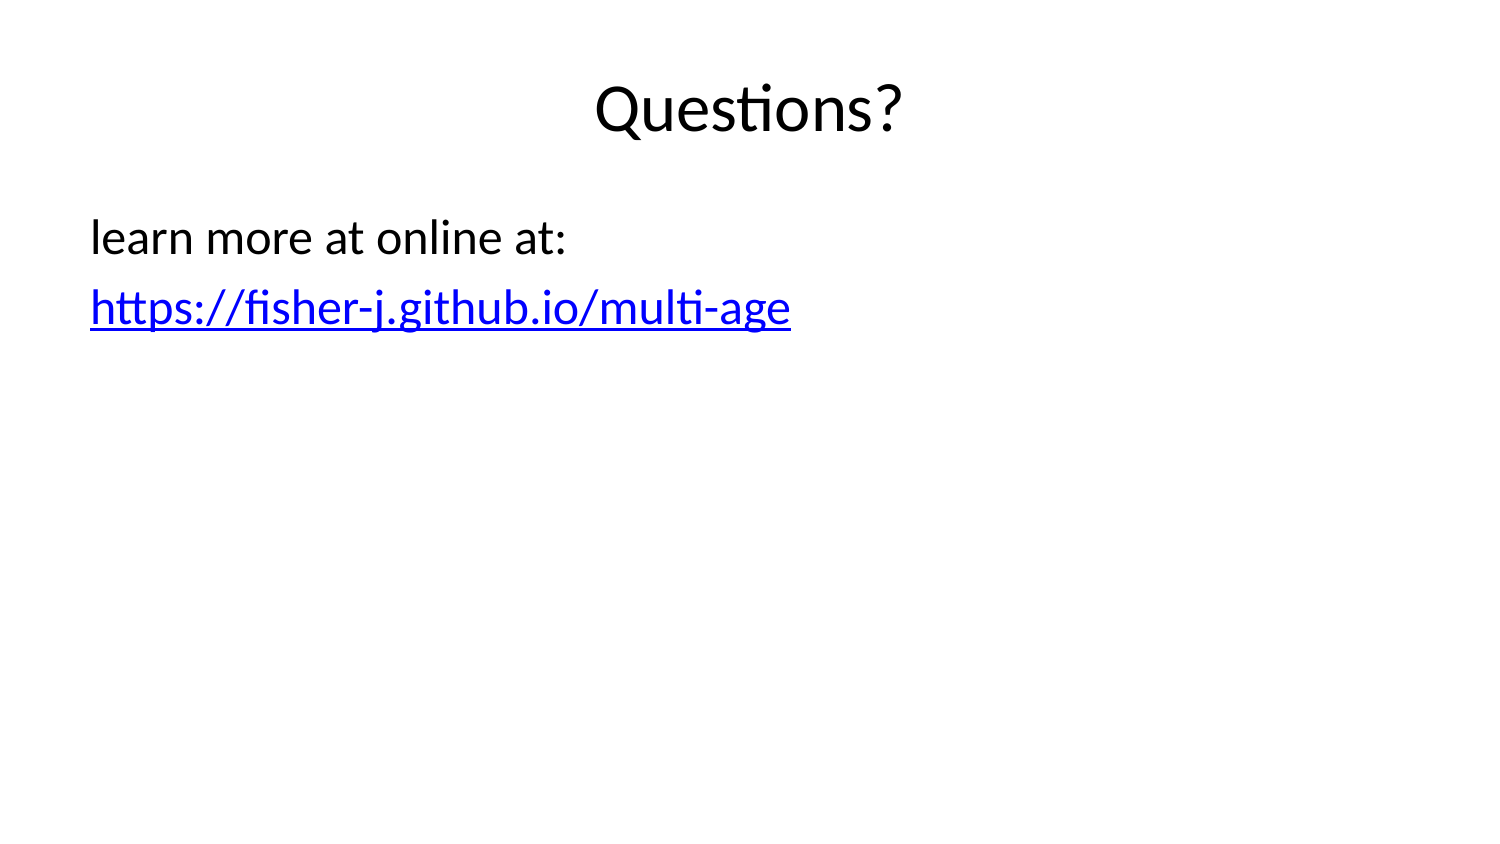

# Questions?
learn more at online at:
https://fisher-j.github.io/multi-age